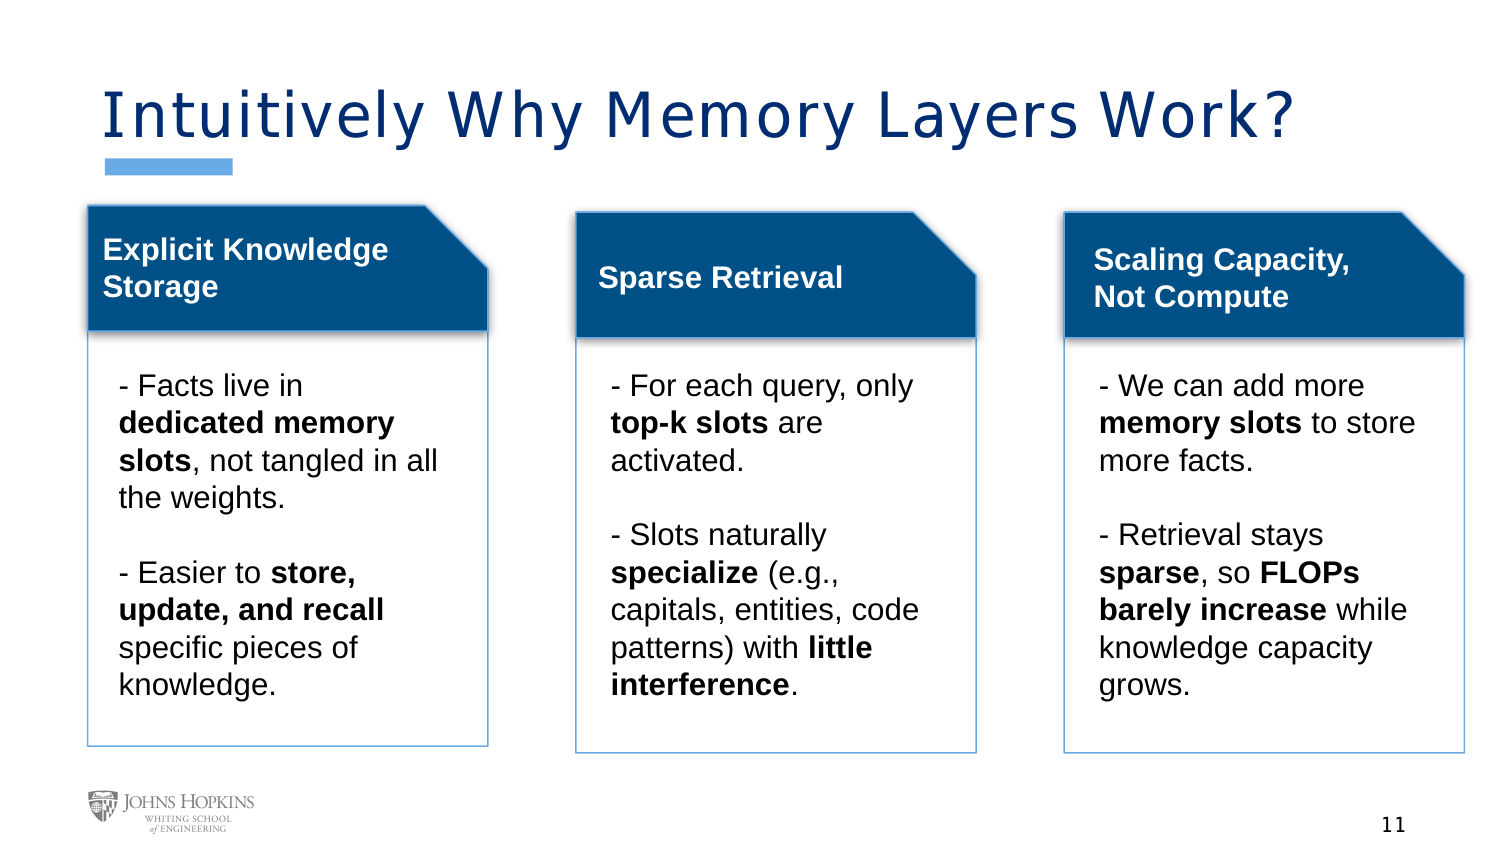

# Intuitively Why Memory Layers Work?

Explicit Knowledge
Storage

Sparse Retrieval
Scaling Capacity, Not Compute
- Facts live in dedicated memory slots, not tangled in all the weights.

- Easier to store, update, and recall specific pieces of knowledge.
- For each query, only top-k slots are activated.

- Slots naturally specialize (e.g., capitals, entities, code patterns) with little interference.
- We can add more memory slots to store more facts.

- Retrieval stays sparse, so FLOPs barely increase while knowledge capacity grows.